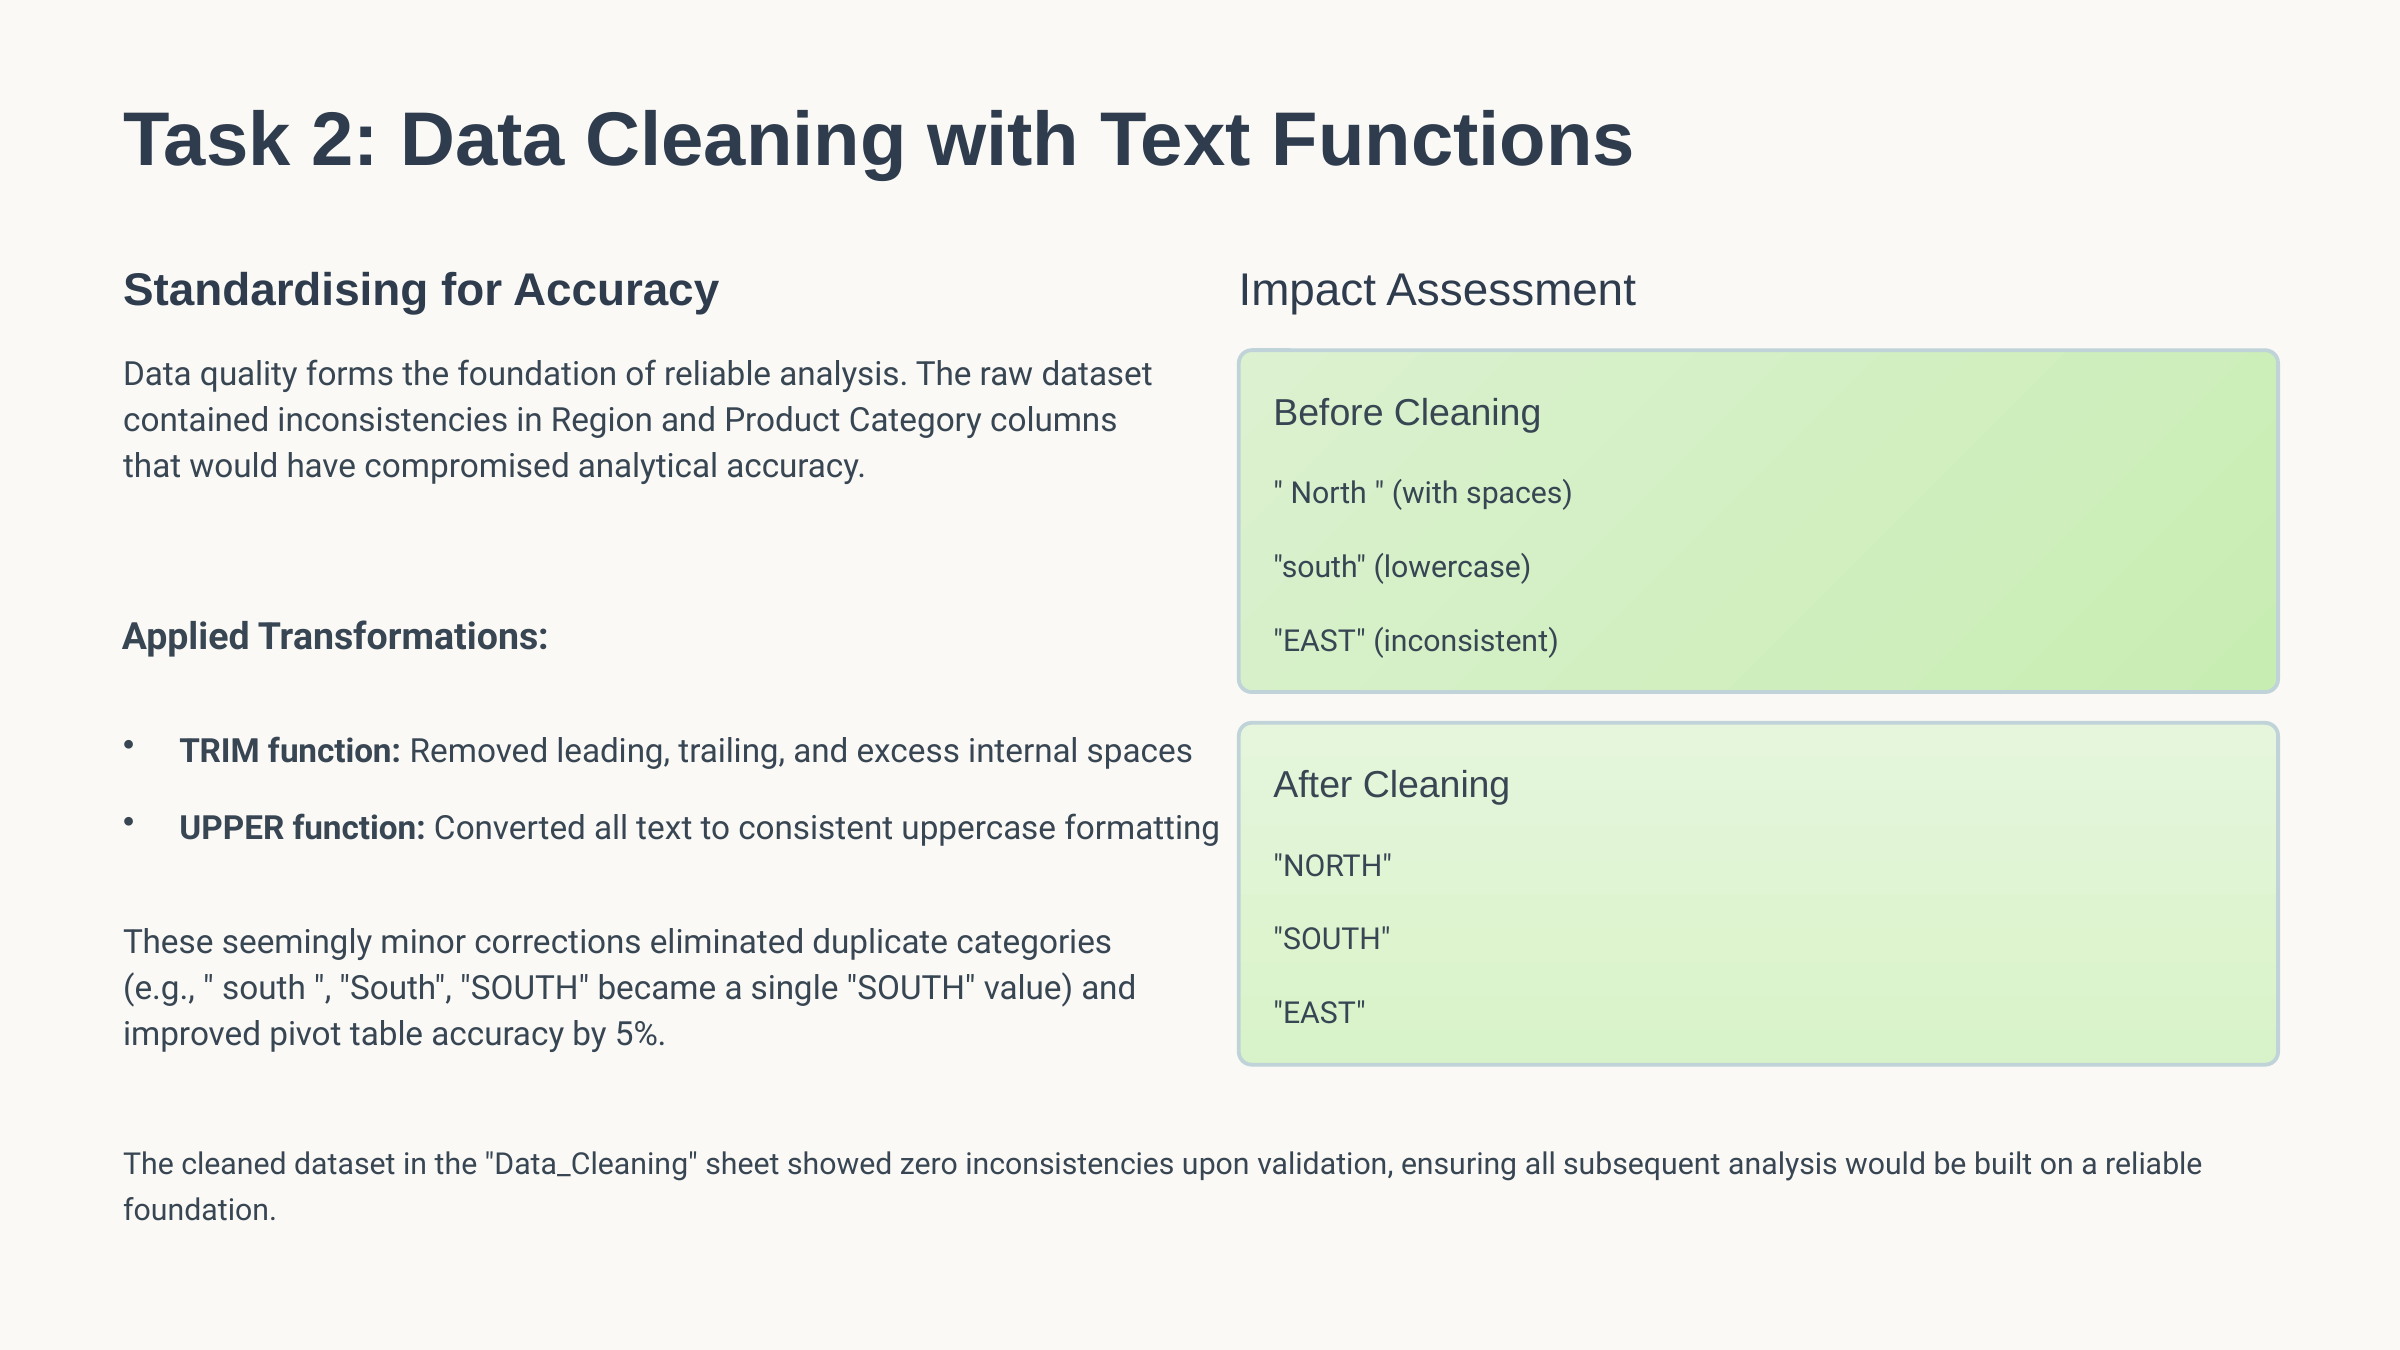

Task 2: Data Cleaning with Text Functions
Standardising for Accuracy
Impact Assessment
Data quality forms the foundation of reliable analysis. The raw dataset contained inconsistencies in Region and Product Category columns that would have compromised analytical accuracy.

Before Cleaning
" North " (with spaces)
"south" (lowercase)
Applied Transformations:
"EAST" (inconsistent)
TRIM function: Removed leading, trailing, and excess internal spaces

After Cleaning
UPPER function: Converted all text to consistent uppercase formatting
"NORTH"
"SOUTH"
These seemingly minor corrections eliminated duplicate categories (e.g., " south ", "South", "SOUTH" became a single "SOUTH" value) and improved pivot table accuracy by 5%.
"EAST"
The cleaned dataset in the "Data_Cleaning" sheet showed zero inconsistencies upon validation, ensuring all subsequent analysis would be built on a reliable foundation.